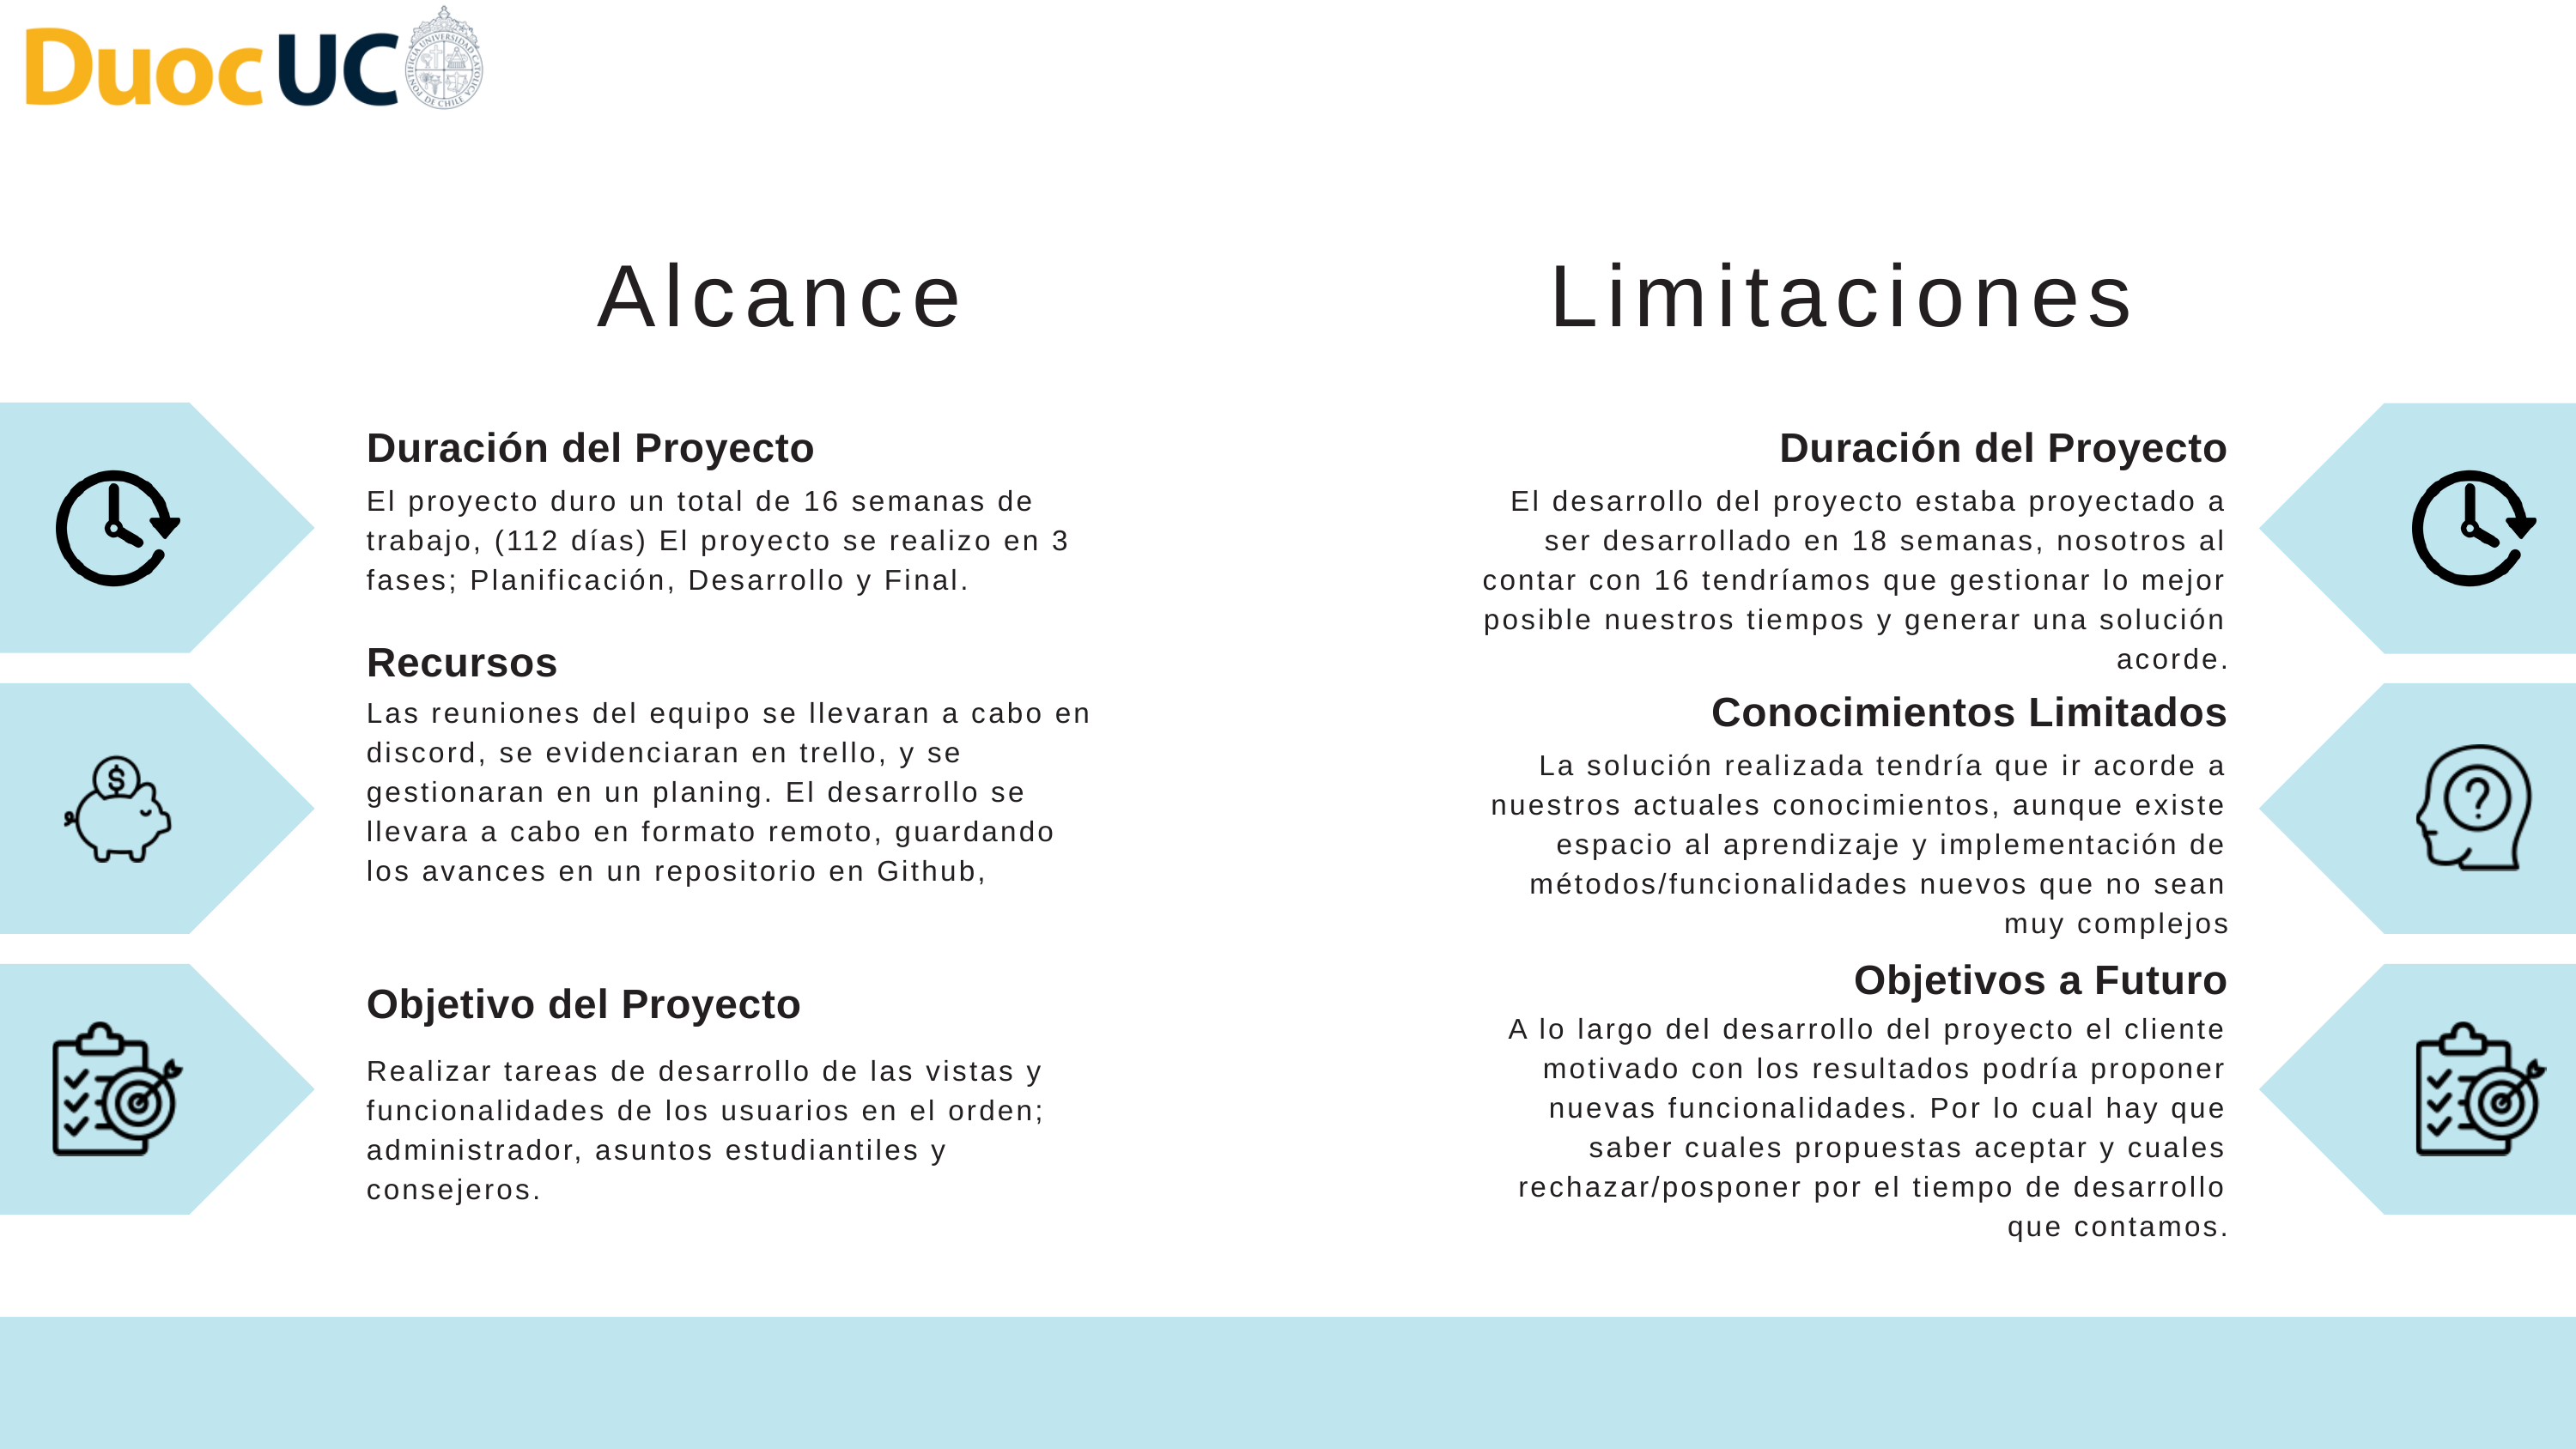

Alcance
Limitaciones

Duración del Proyecto
Duración del Proyecto

El proyecto duro un total de 16 semanas de trabajo, (112 días) El proyecto se realizo en 3 fases; Planificación, Desarrollo y Final.
El desarrollo del proyecto estaba proyectado a ser desarrollado en 18 semanas, nosotros al contar con 16 tendríamos que gestionar lo mejor posible nuestros tiempos y generar una solución acorde.
Recursos
Conocimientos Limitados

Las reuniones del equipo se llevaran a cabo en discord, se evidenciaran en trello, y se gestionaran en un planing. El desarrollo se llevara a cabo en formato remoto, guardando los avances en un repositorio en Github,
La solución realizada tendría que ir acorde a nuestros actuales conocimientos, aunque existe espacio al aprendizaje y implementación de métodos/funcionalidades nuevos que no sean muy complejos

Objetivos a Futuro

Objetivo del Proyecto
A lo largo del desarrollo del proyecto el cliente motivado con los resultados podría proponer nuevas funcionalidades. Por lo cual hay que saber cuales propuestas aceptar y cuales rechazar/posponer por el tiempo de desarrollo que contamos.

Realizar tareas de desarrollo de las vistas y funcionalidades de los usuarios en el orden; administrador, asuntos estudiantiles y consejeros.